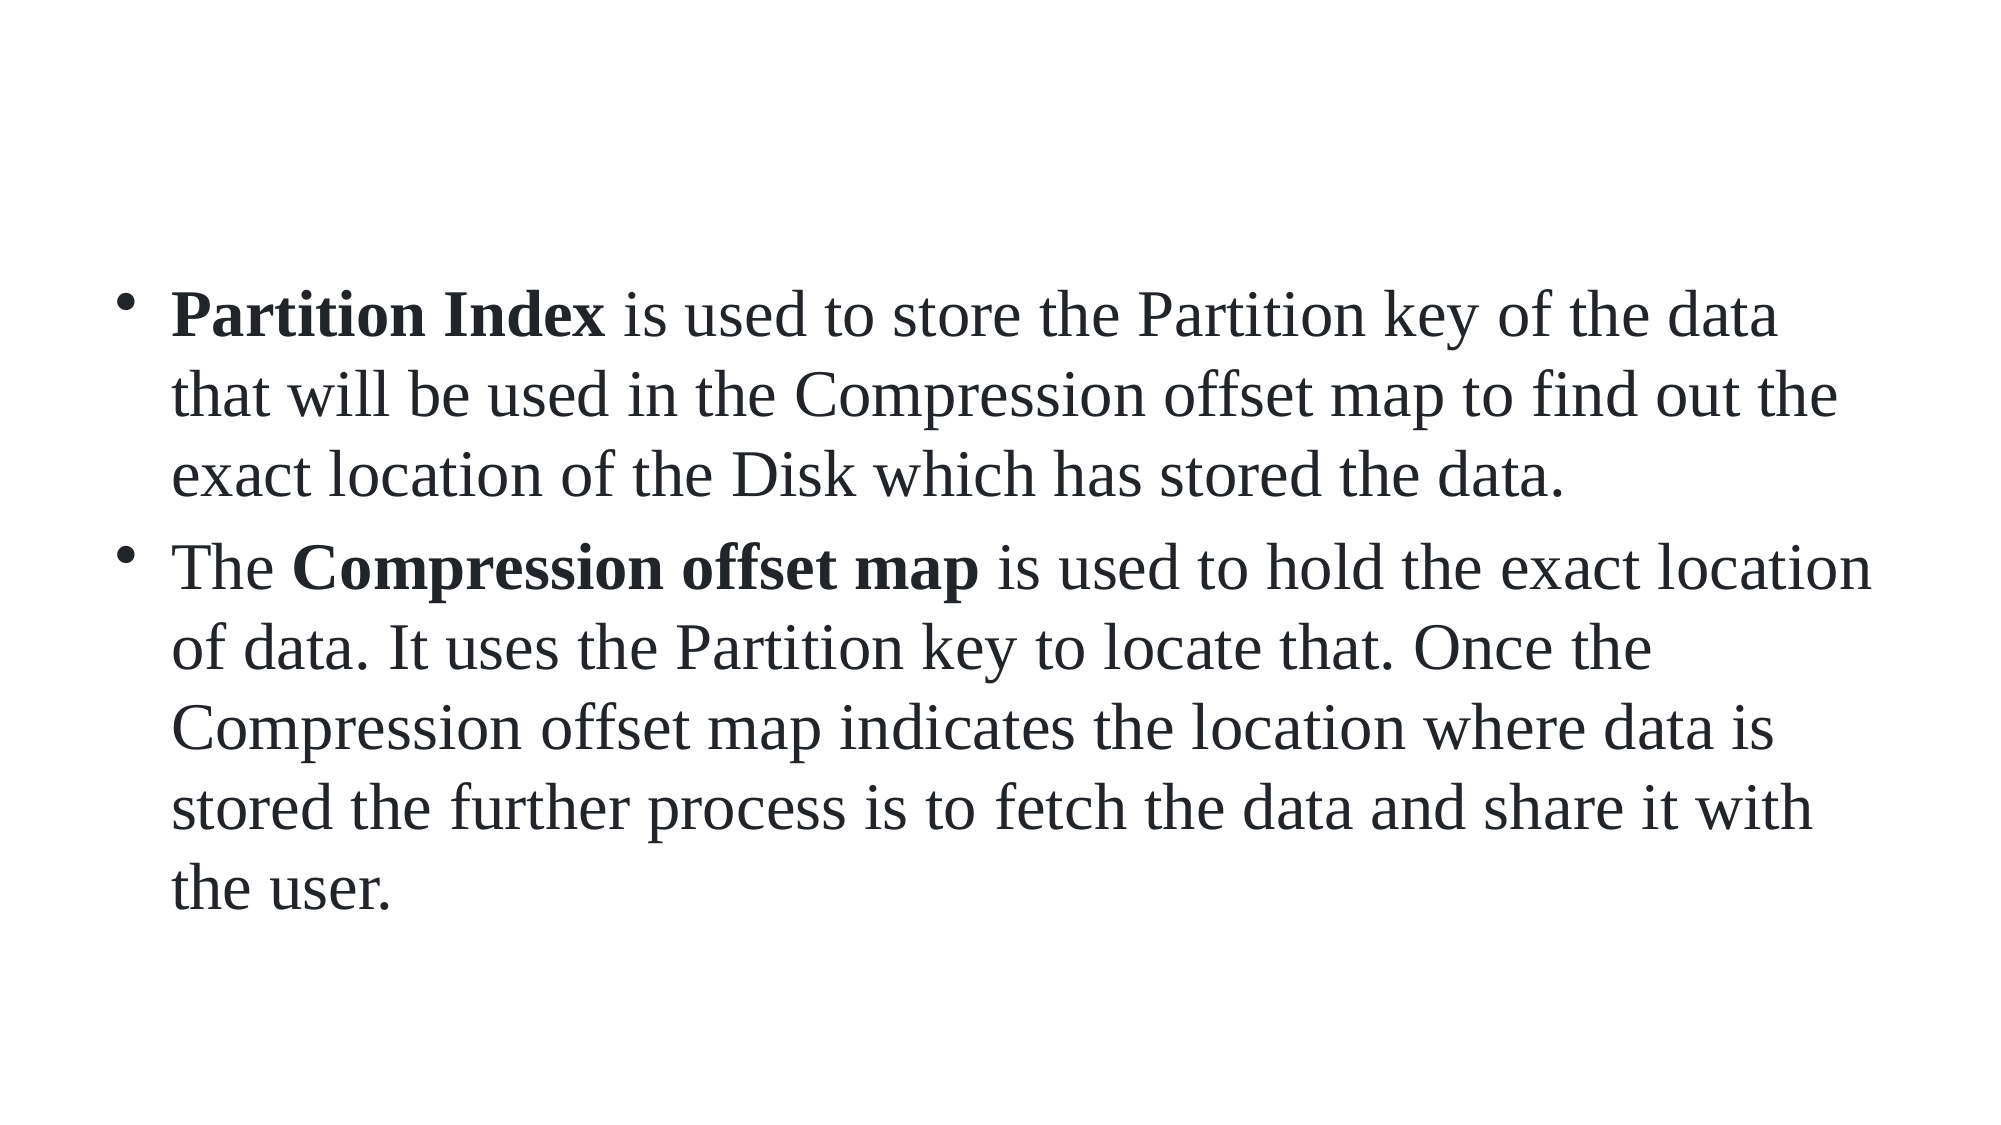

Partition Index is used to store the Partition key of the data that will be used in the Compression offset map to find out the exact location of the Disk which has stored the data.
The Compression offset map is used to hold the exact location of data. It uses the Partition key to locate that. Once the Compression offset map indicates the location where data is stored the further process is to fetch the data and share it with the user.

24